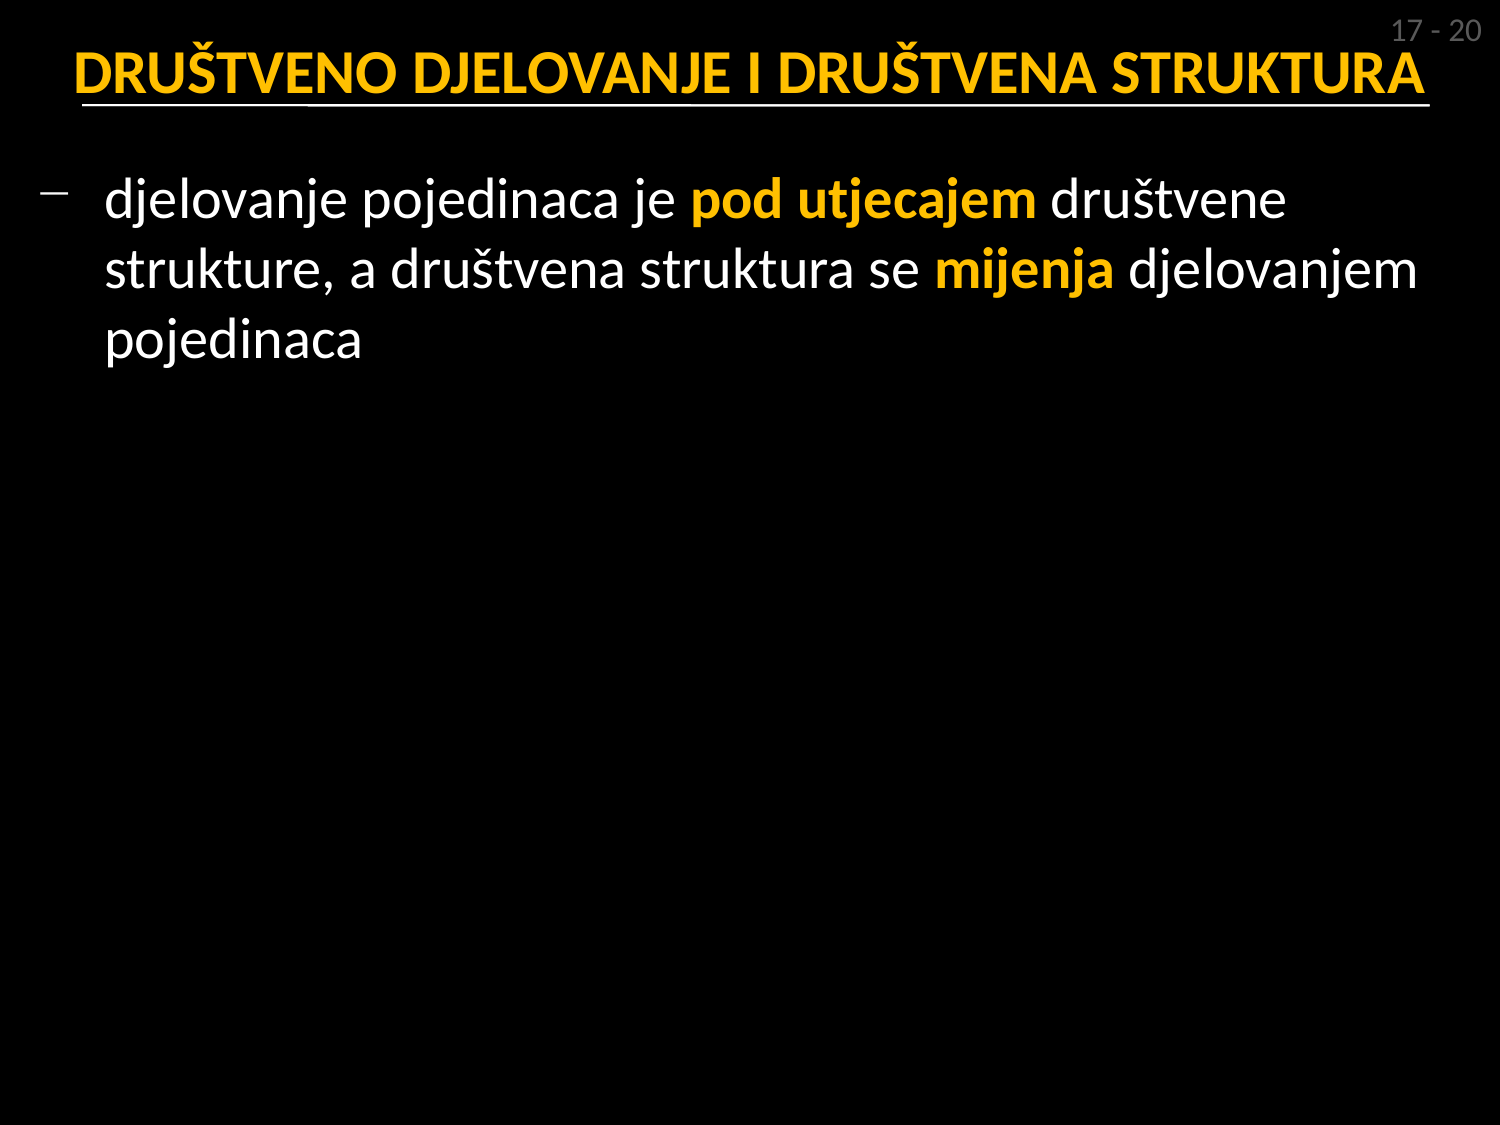

17 - 20
DRUŠTVENO DJELOVANJE I DRUŠTVENA STRUKTURA
djelovanje pojedinaca je pod utjecajem društvene strukture, a društvena struktura se mijenja djelovanjem pojedinaca